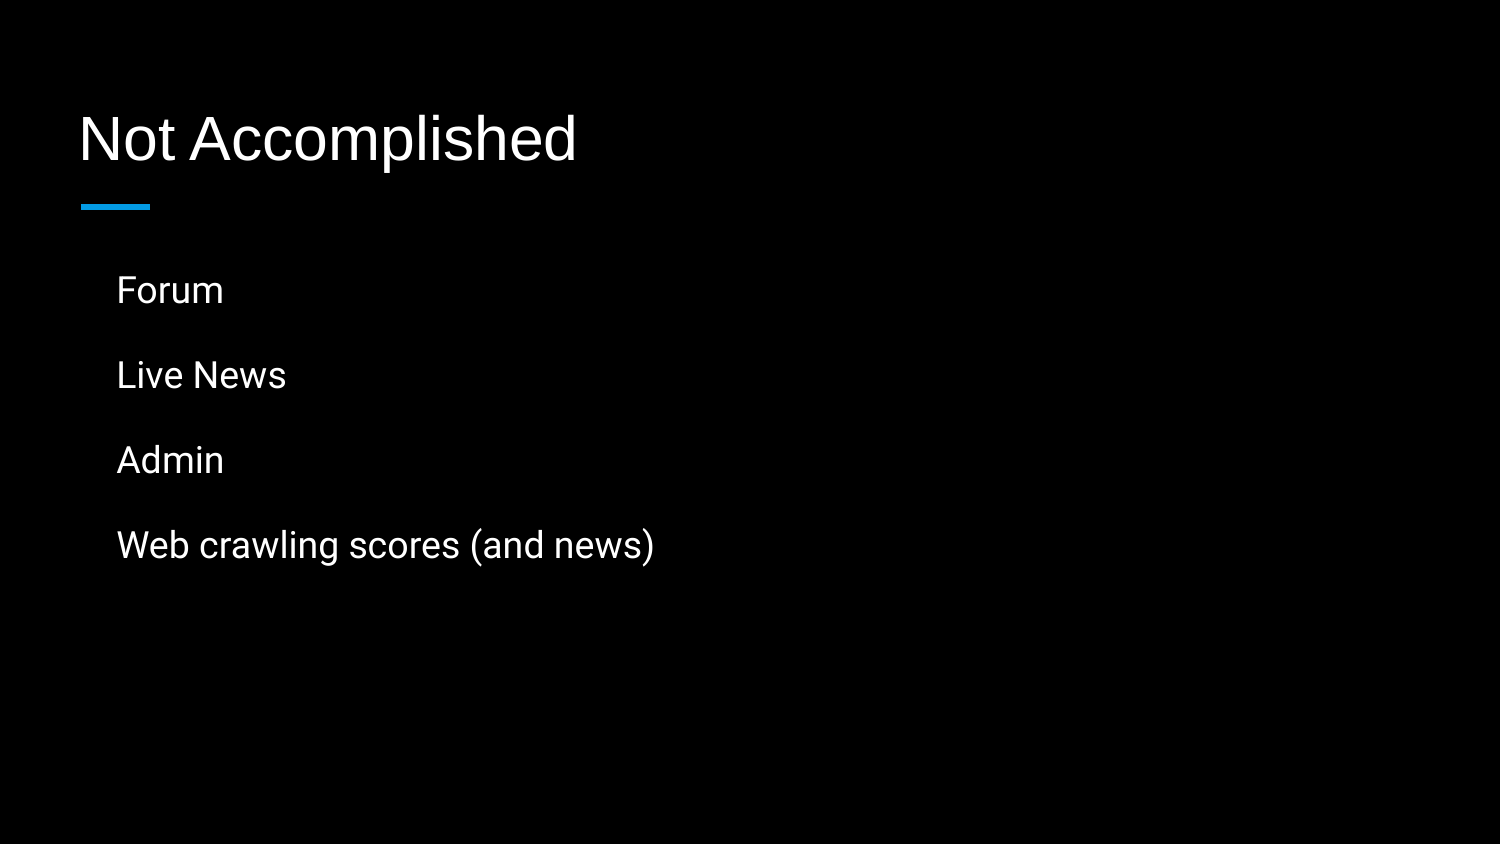

# Not Accomplished
Forum
Live News
Admin
Web crawling scores (and news)